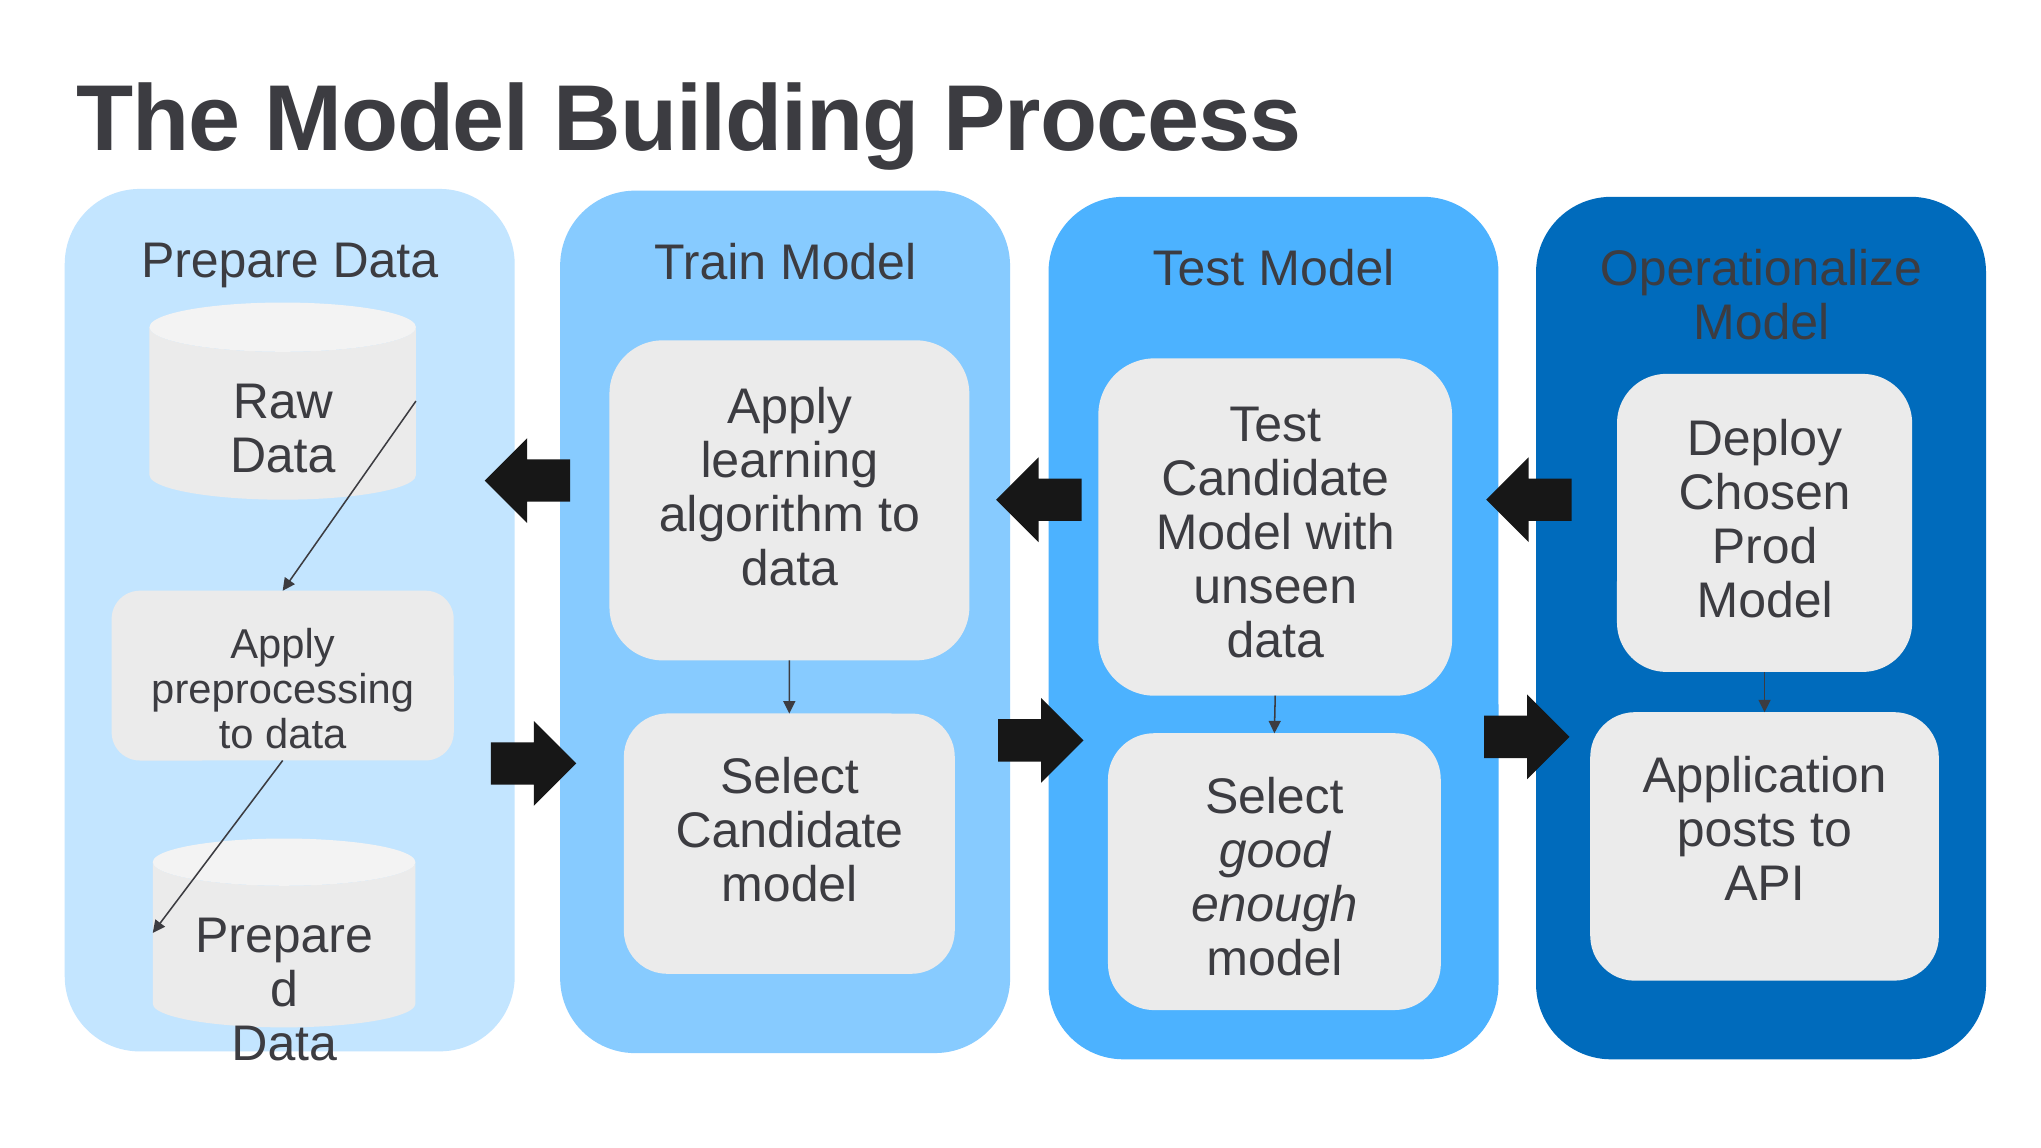

# The Model Building Process
Prepare Data
Raw
Data
Apply preprocessing to data
Prepared
Data
Train Model
Apply learning algorithm to data
Select
Candidate
model
Test Model
Test Candidate
Model with unseen data
Select good enough model
Operationalize Model
Deploy Chosen
Prod Model

Application posts to API